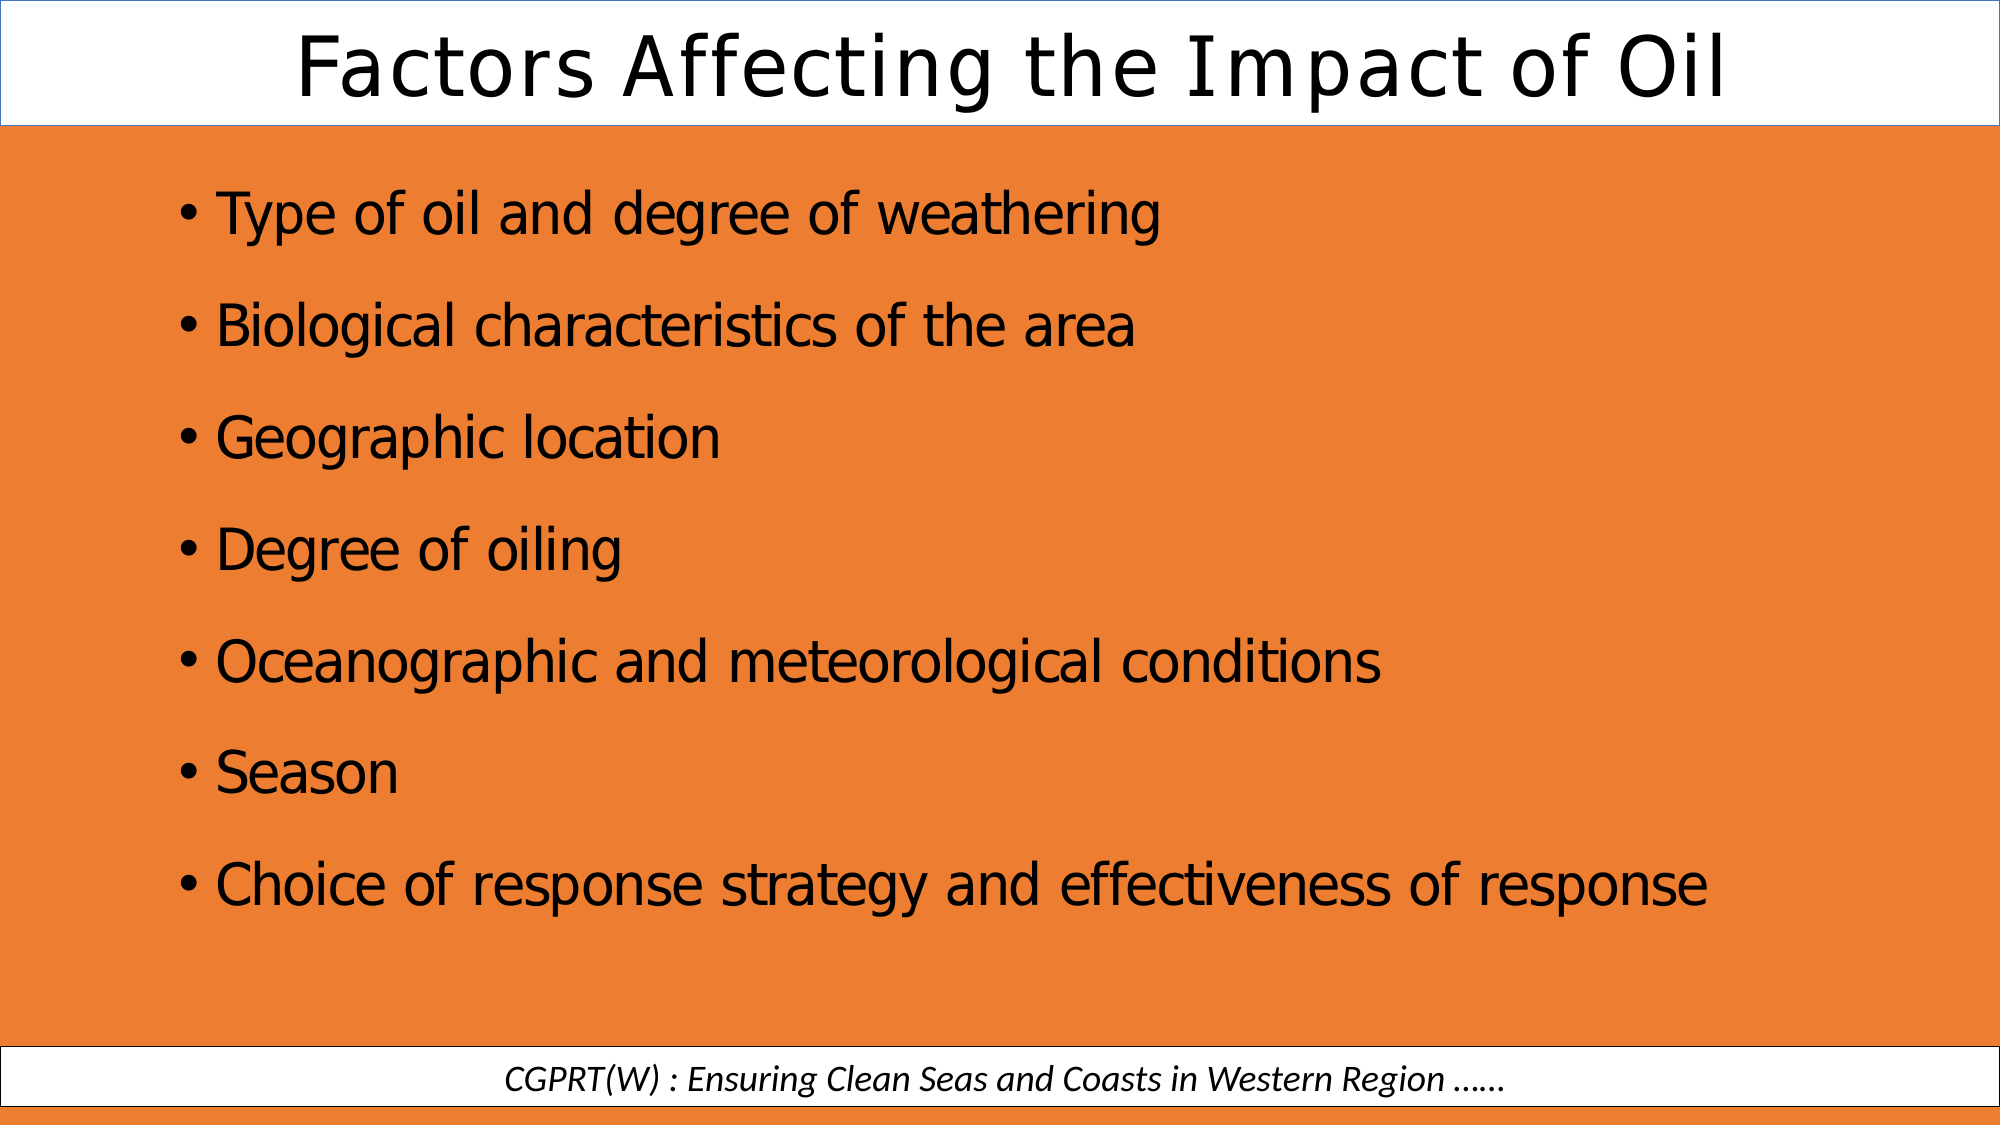

Factors Affecting the Impact of Oil
Type of oil and degree of weathering
Biological characteristics of the area
Geographic location
Degree of oiling
Oceanographic and meteorological conditions
Season
Choice of response strategy and effectiveness of response
 CGPRT(W) : Ensuring Clean Seas and Coasts in Western Region ……